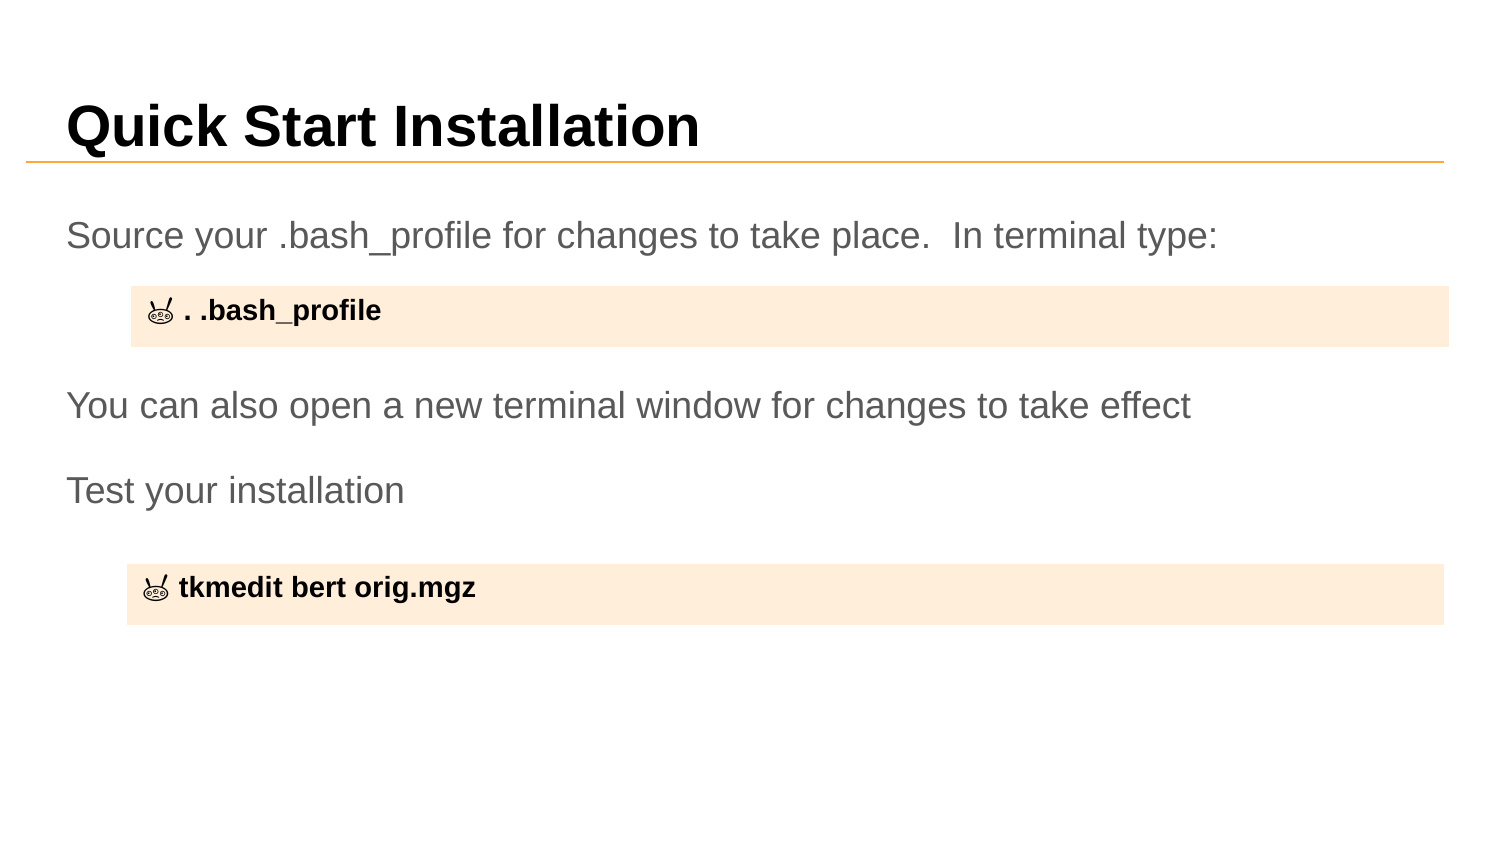

# Quick Start Installation
Source your .bash_profile for changes to take place.  In terminal type:

You can also open a new terminal window for changes to take effect
Test your installation

| 👾 . .bash\_profile |
| --- |
| 👾 tkmedit bert orig.mgz |
| --- |